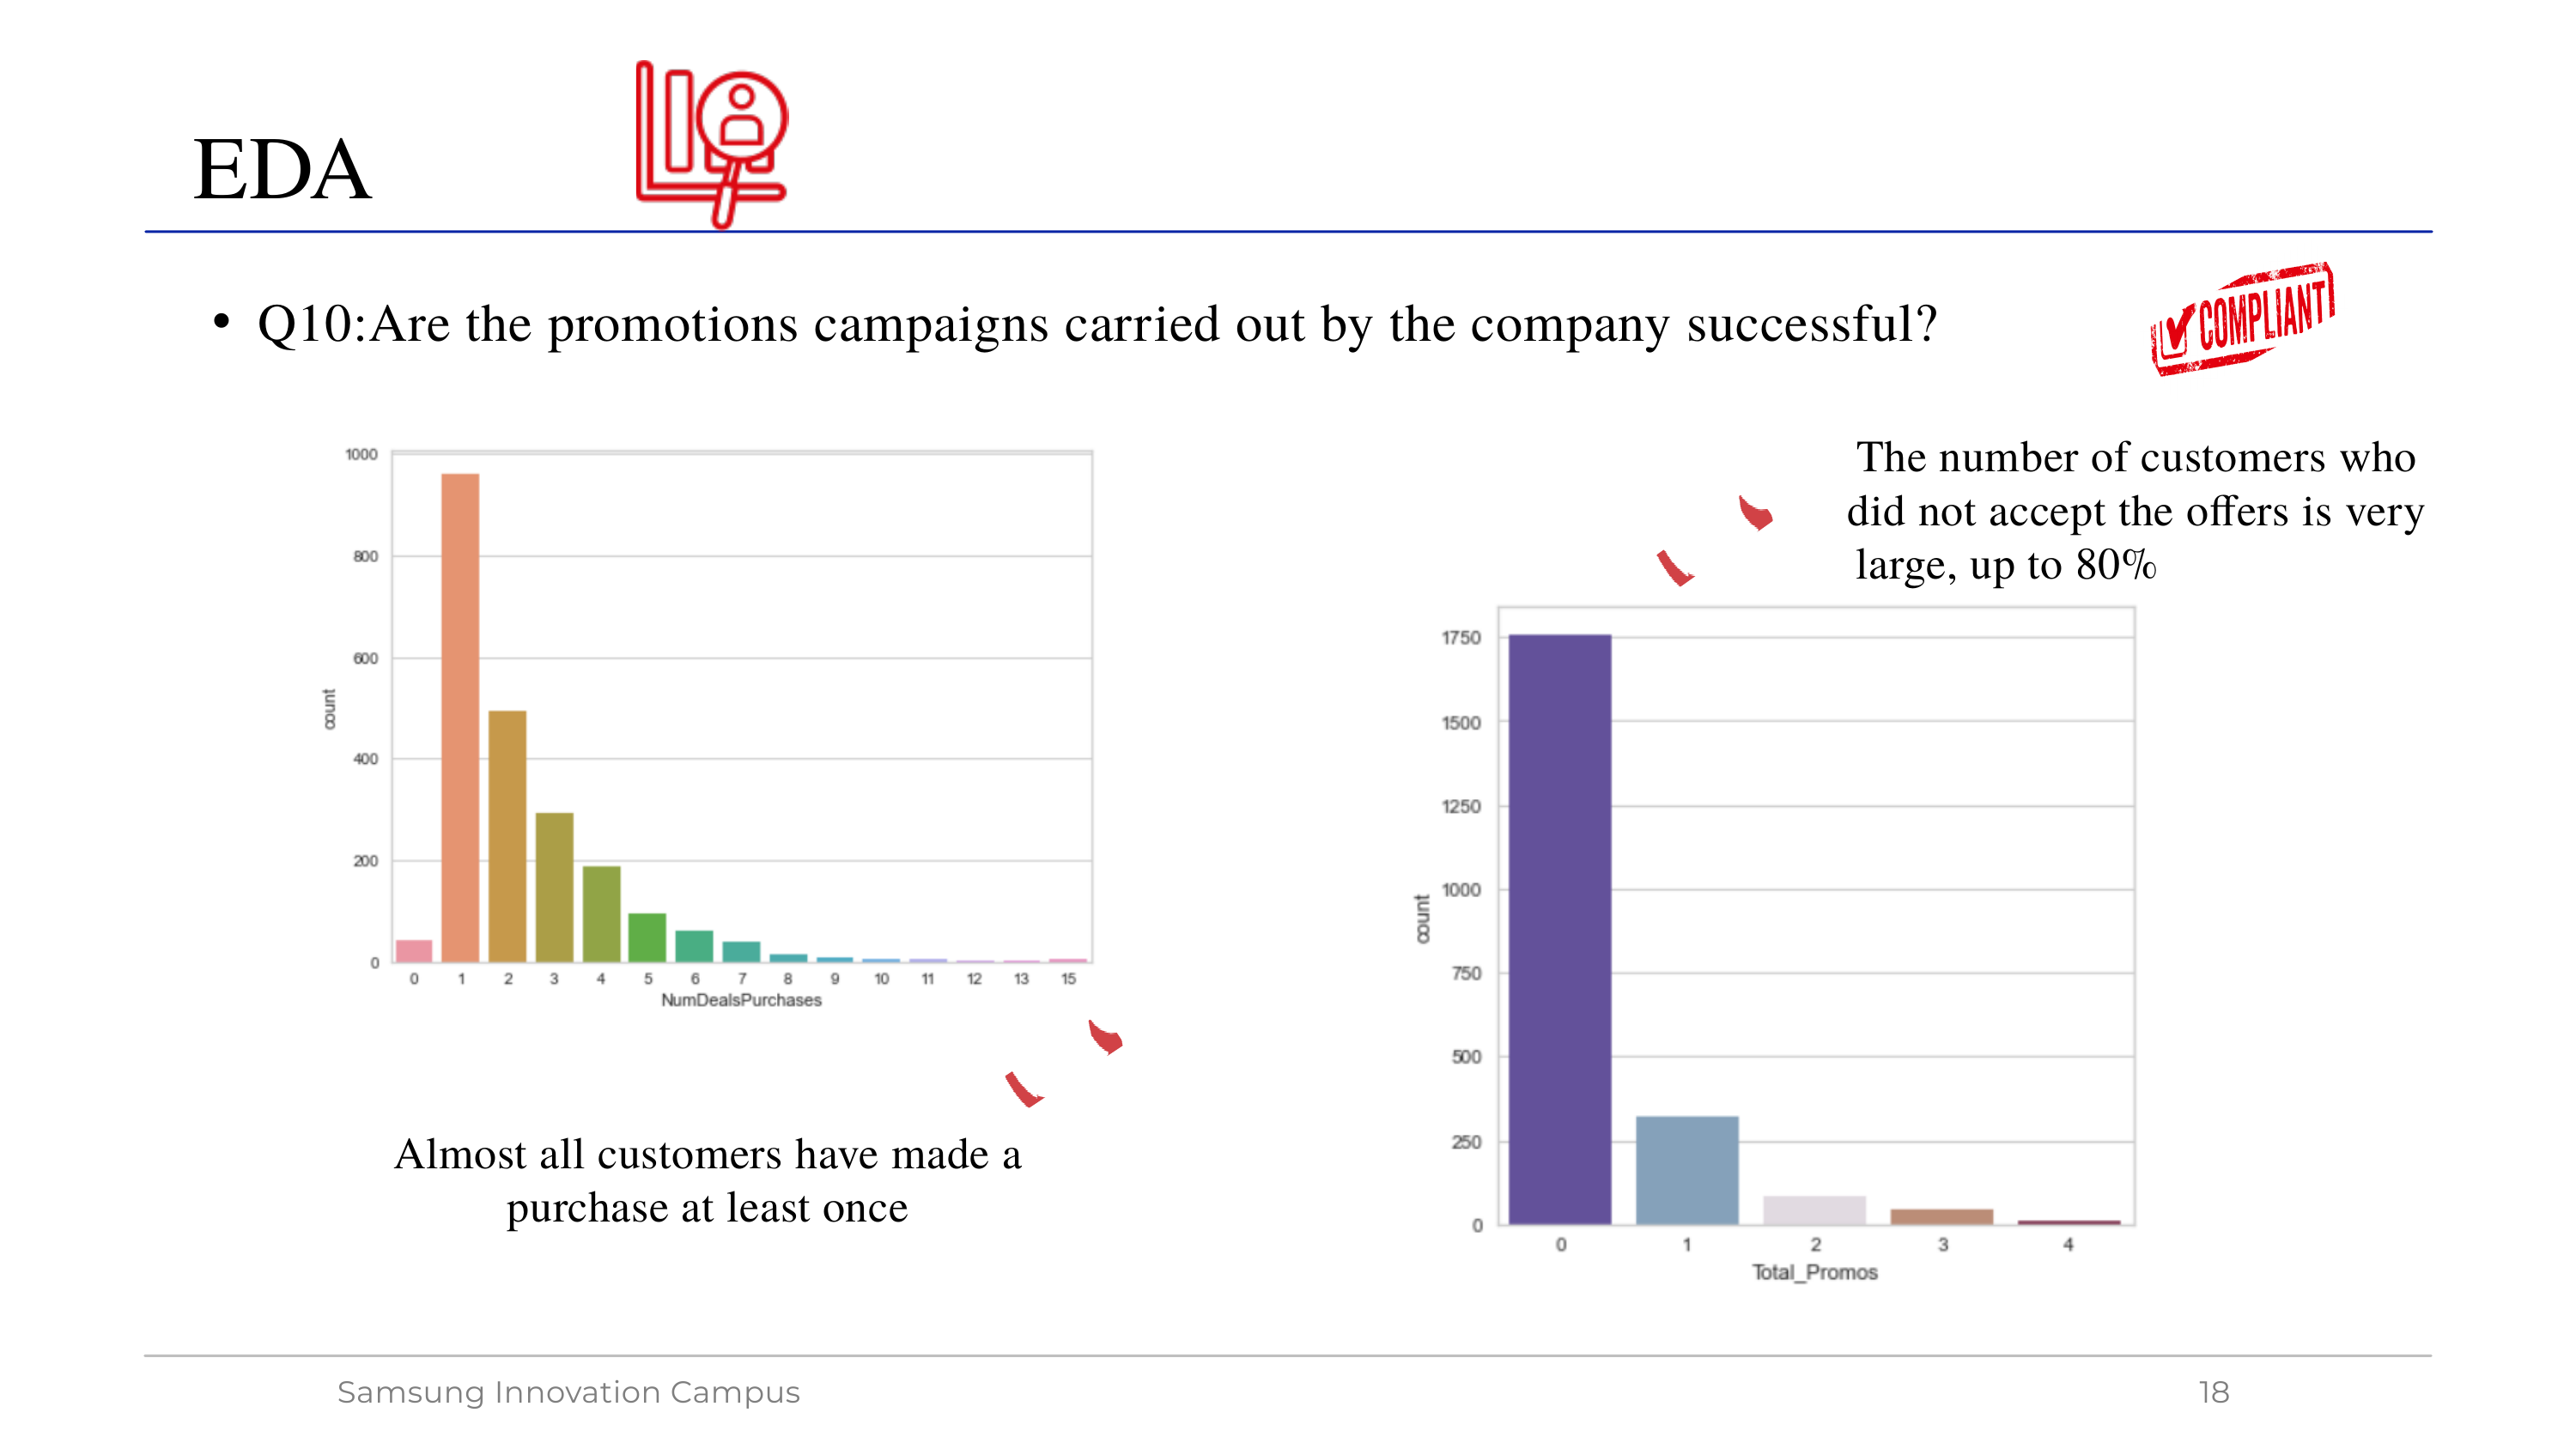

EDA

Q10:Are the promotions campaigns carried out by the company successful?
The number of customers who did not accept the offers is very large, up to 80%

Almost all customers have made a purchase at least once

Samsung Innovation Campus
18